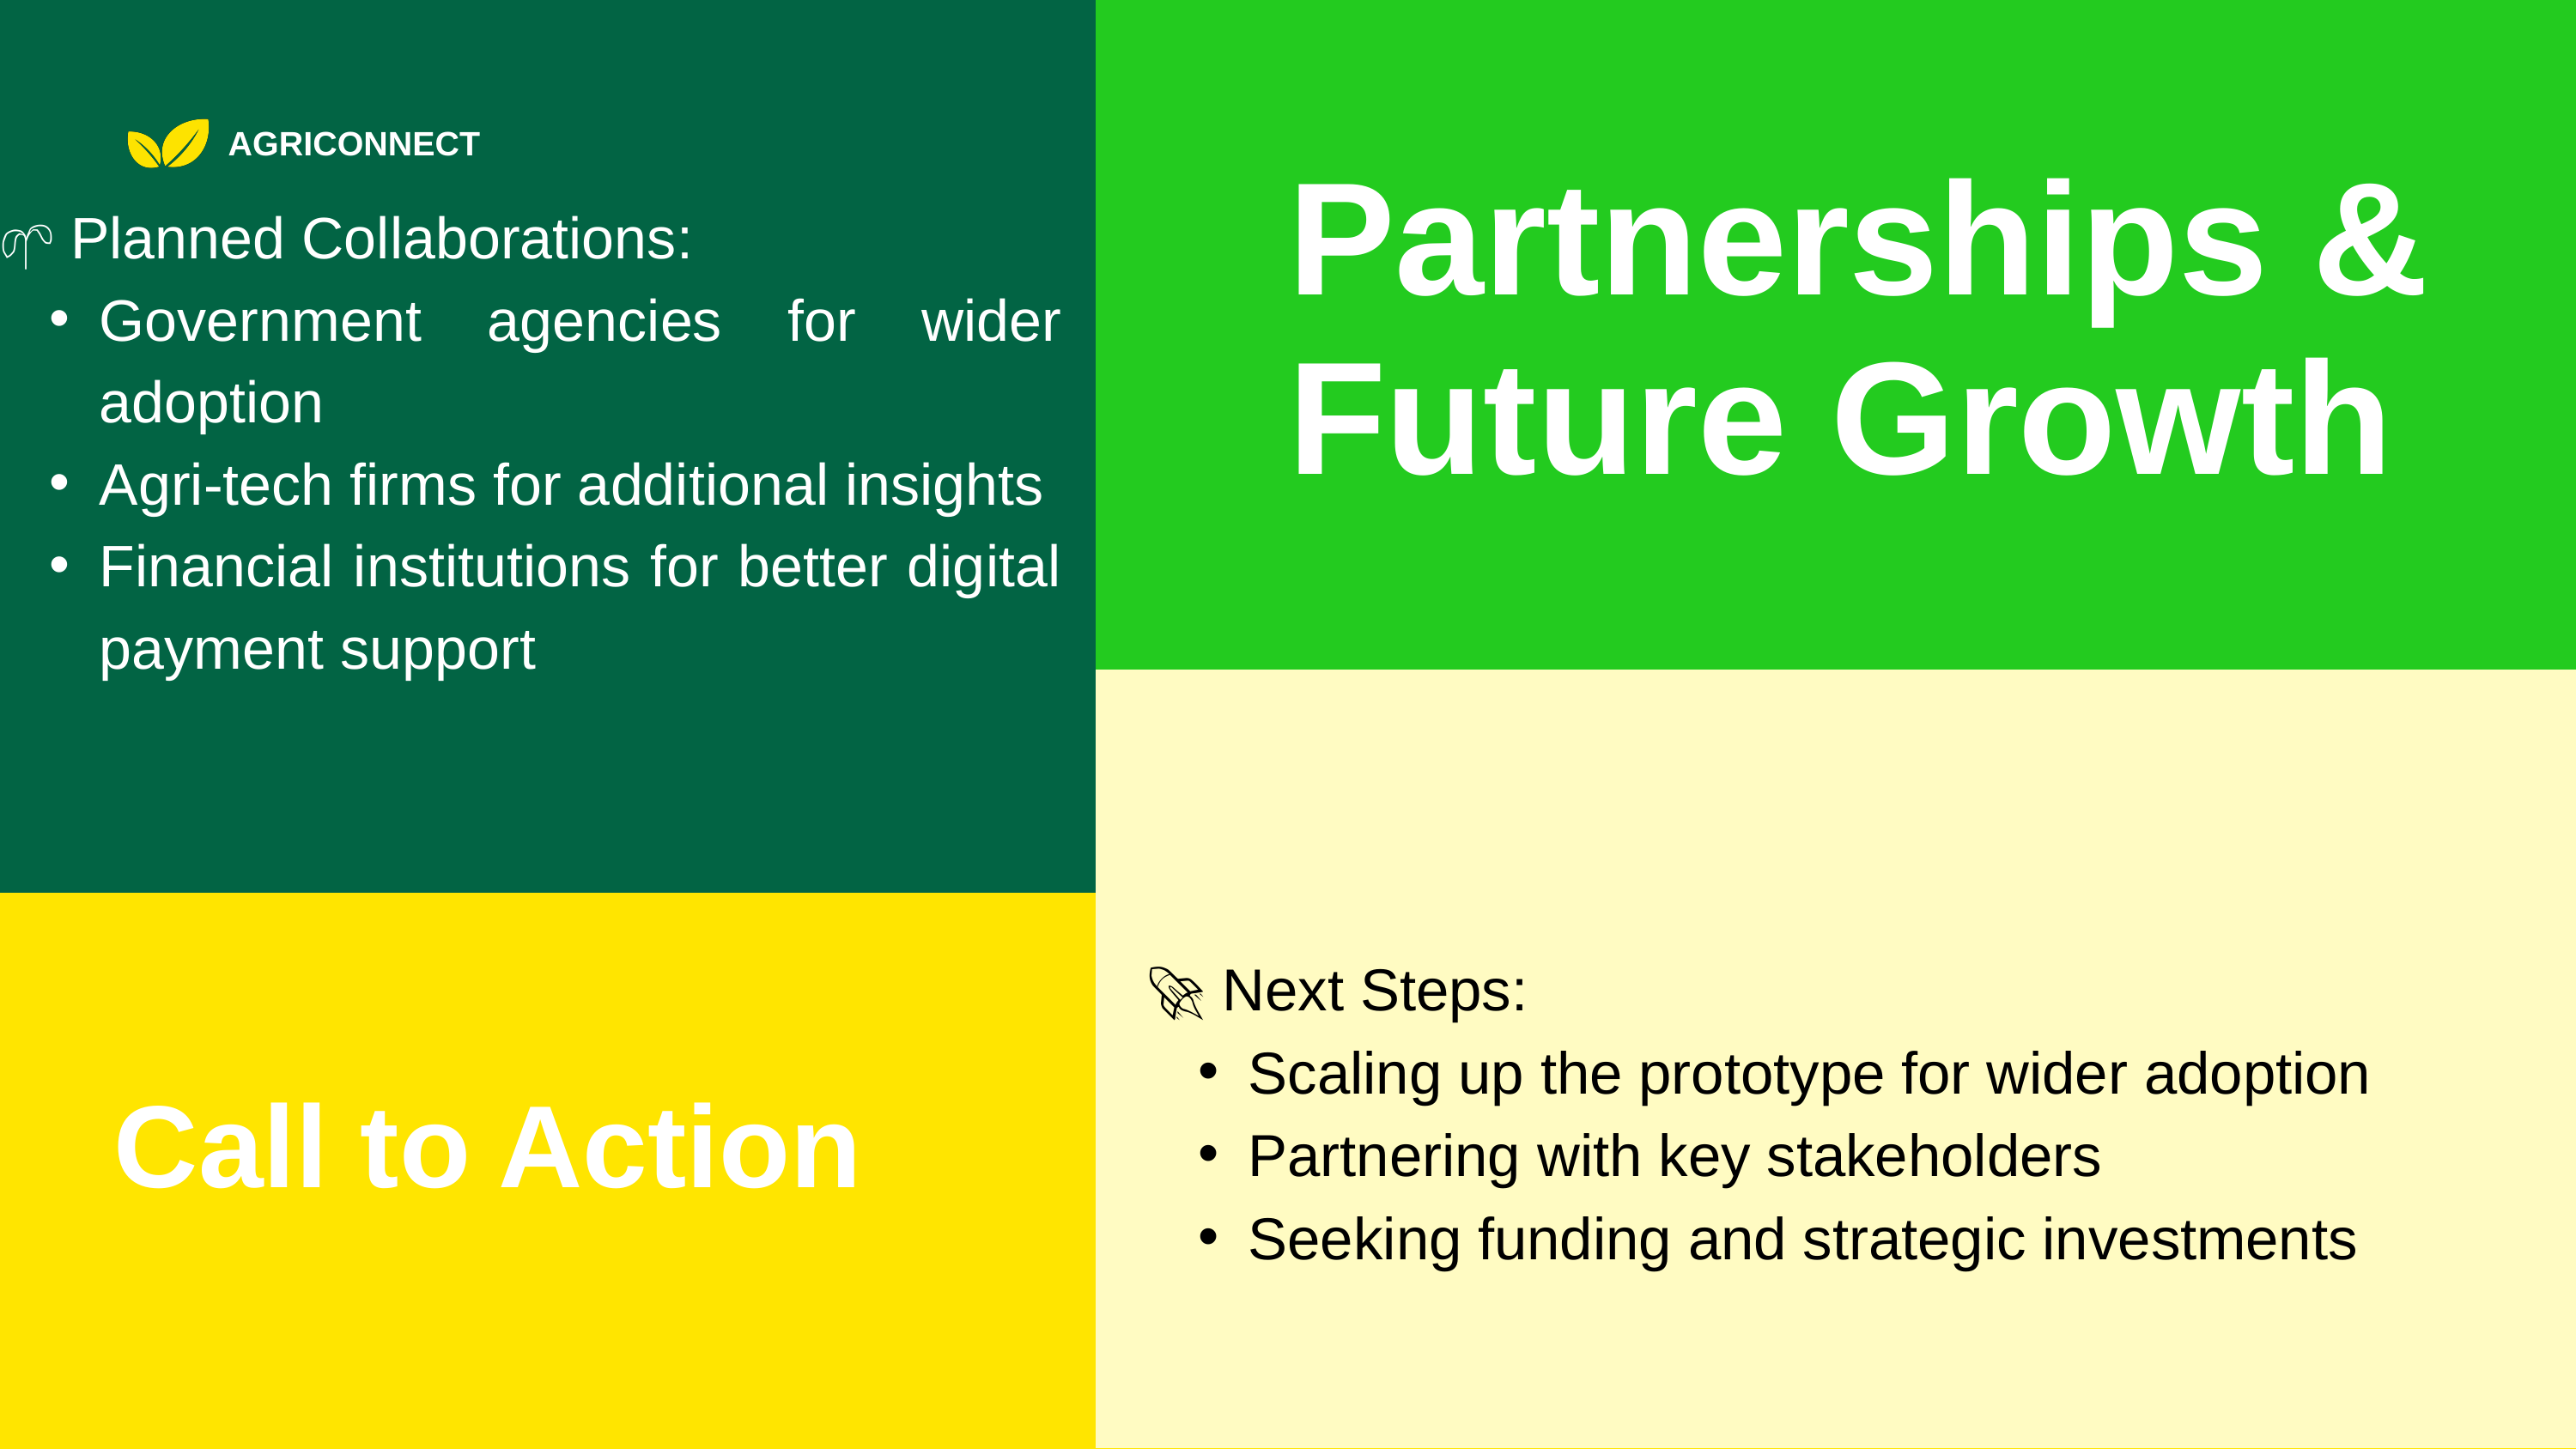

AGRICONNECT

Partnerships & Future Growth
🌱 Planned Collaborations:
Government agencies for wider adoption
Agri-tech firms for additional insights
Financial institutions for better digital payment support

🚀 Next Steps:
Scaling up the prototype for wider adoption
Partnering with key stakeholders
Seeking funding and strategic investments

Call to Action